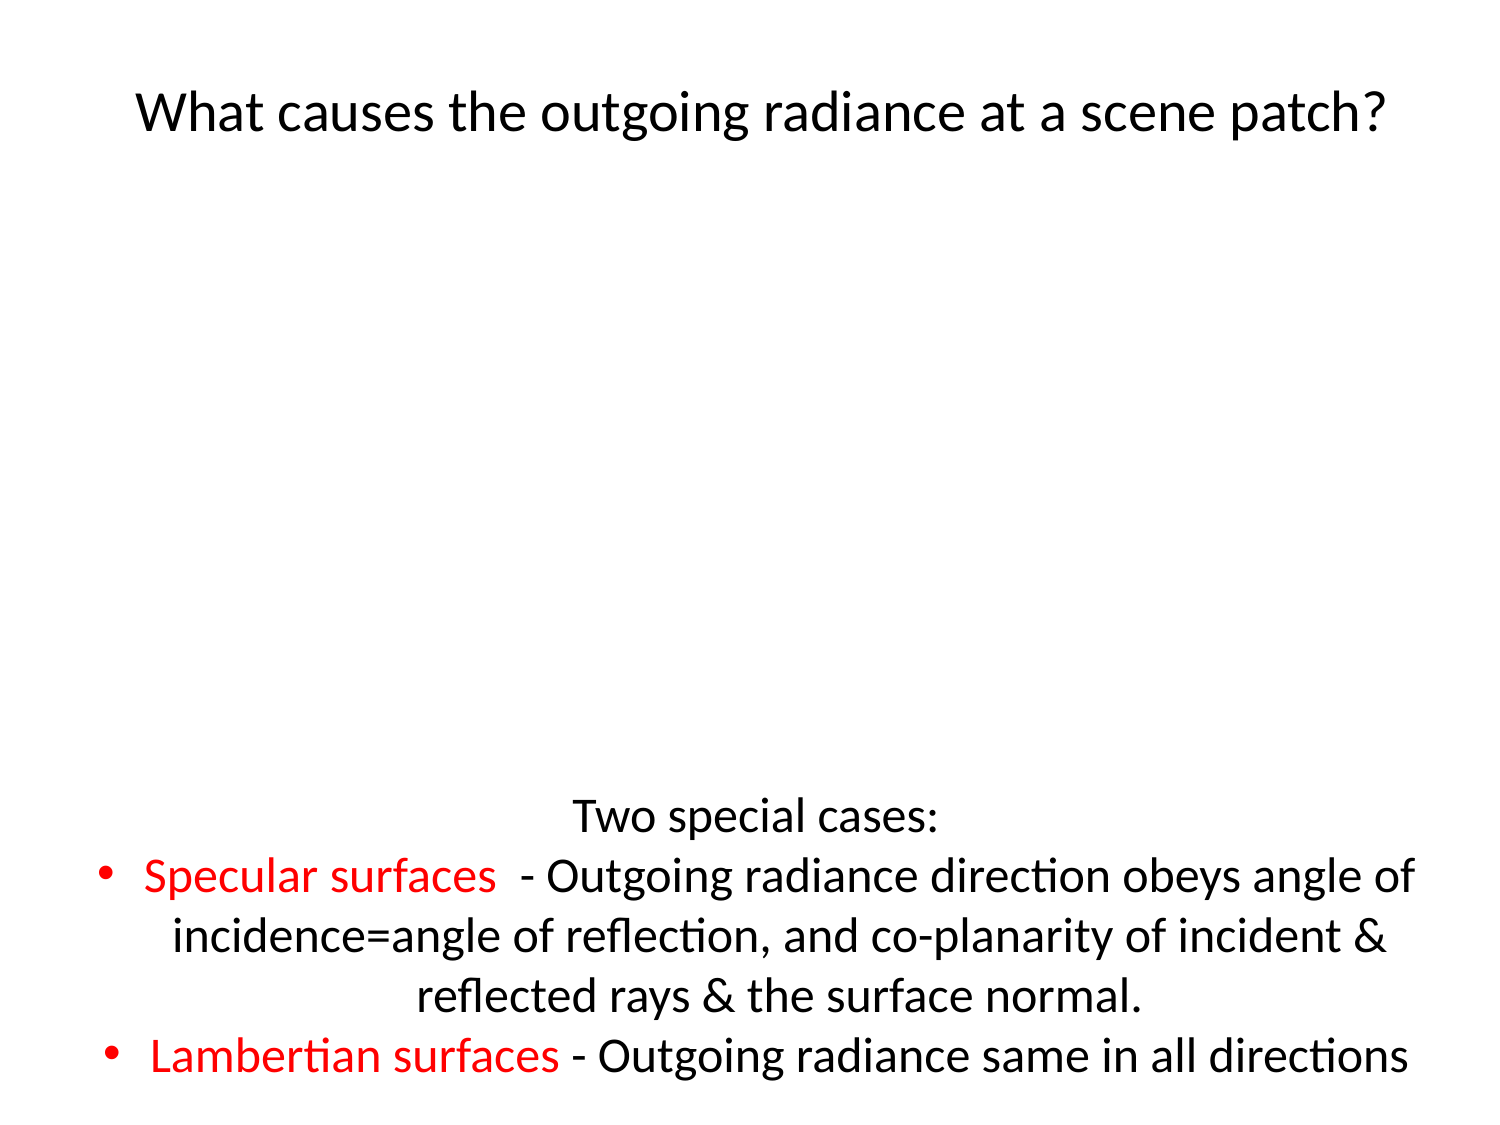

# What causes the outgoing radiance at a scene patch?
Two special cases:
Specular surfaces  - Outgoing radiance direction obeys angle of incidence=angle of reflection, and co-planarity of incident & reflected rays & the surface normal.
Lambertian surfaces - Outgoing radiance same in all directions